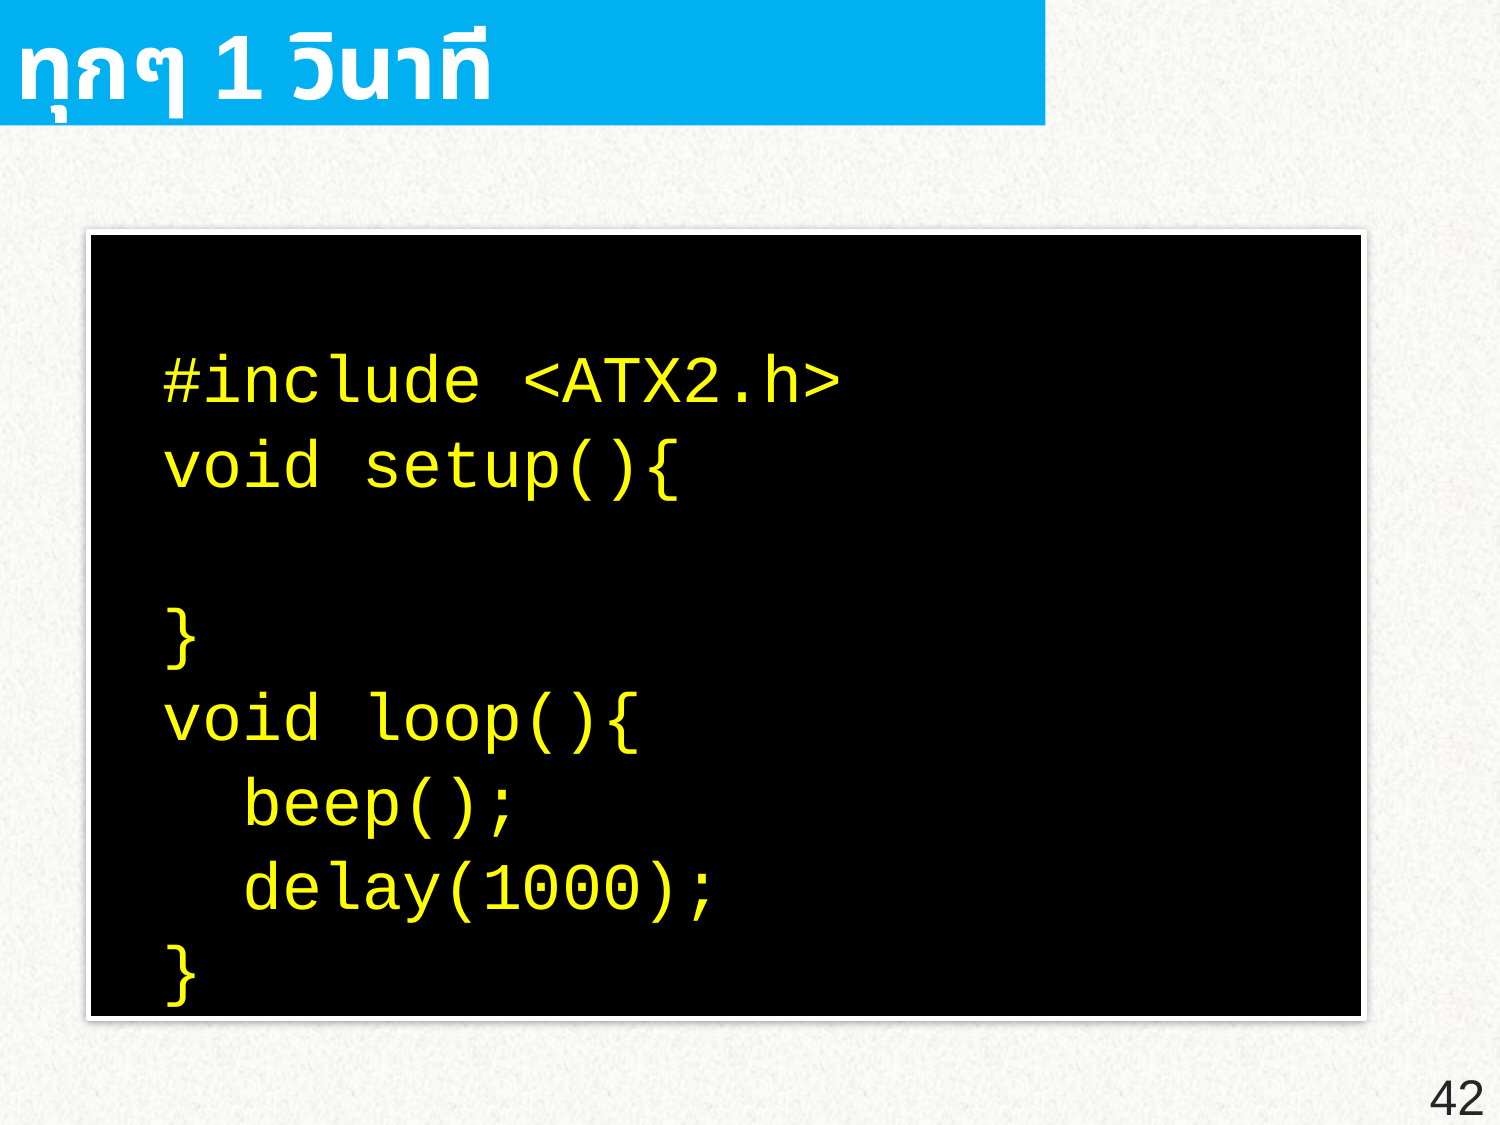

ตัวอย่าง : สร้างเสียงติ๊ดทุกๆ 1 วินาที

#include <ATX2.h>
void setup(){

}
void loop(){
  beep();
  delay(1000);
}
42